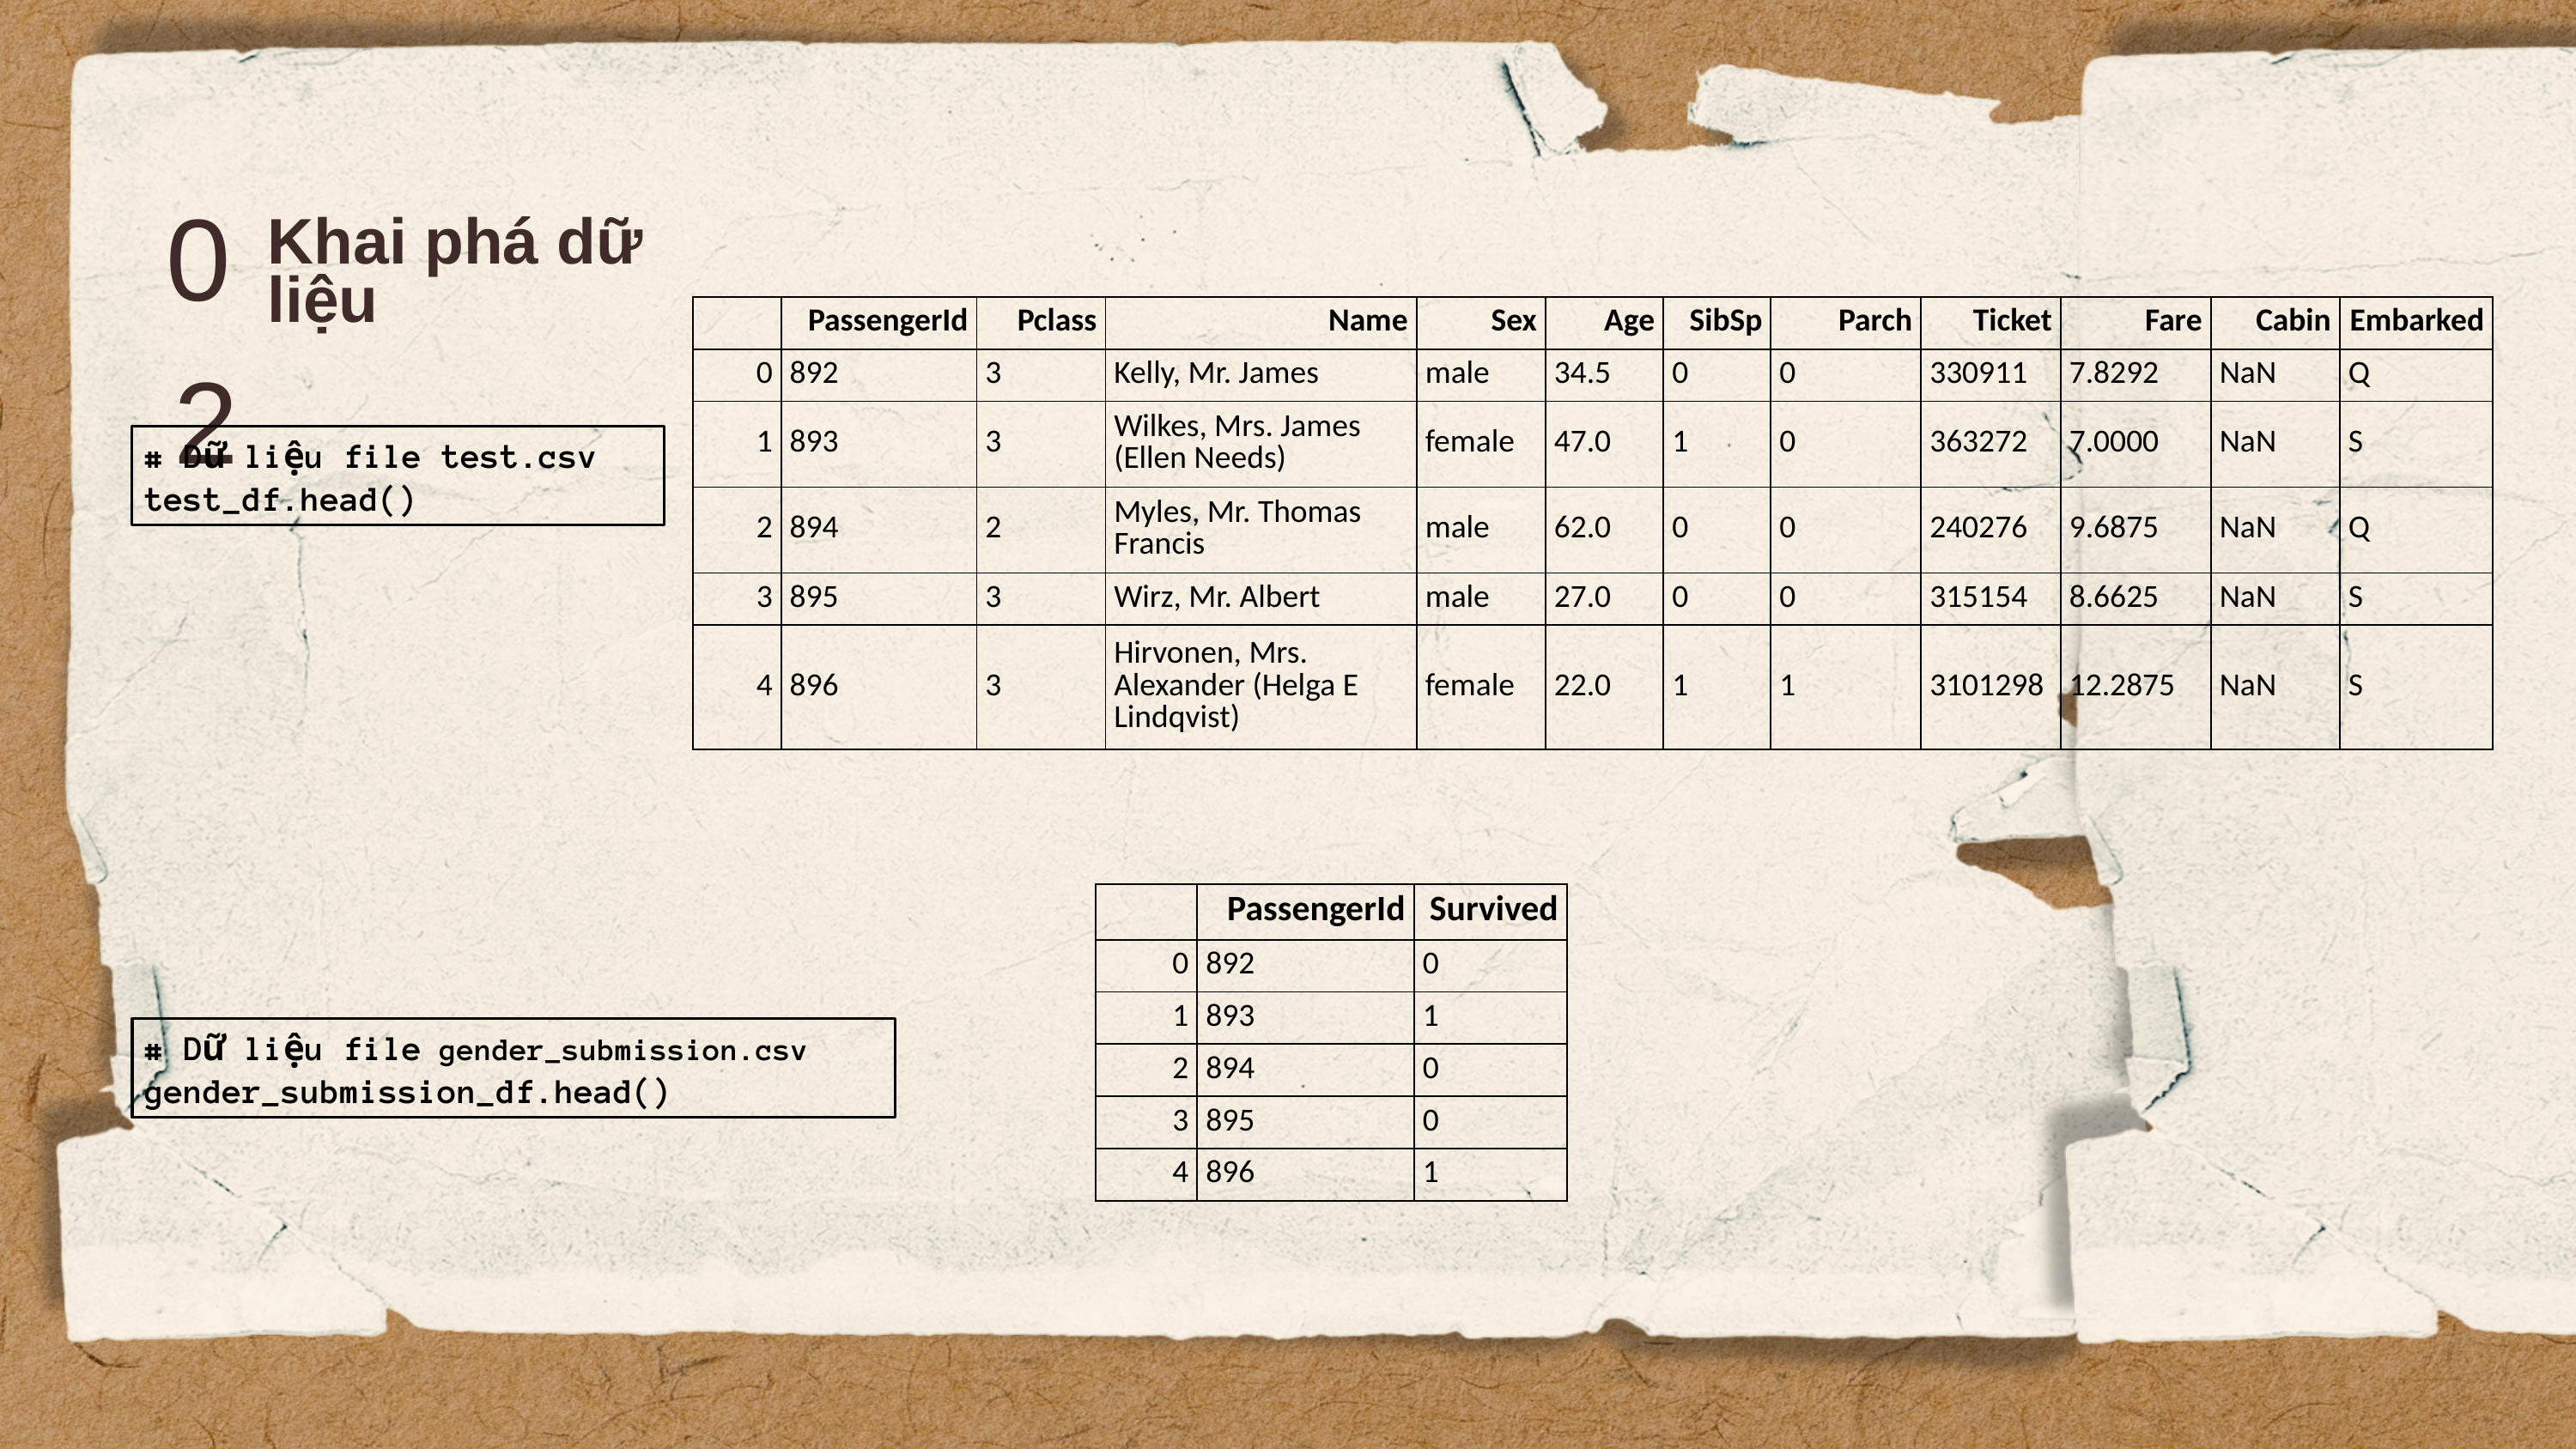

02
Khai phá dữ liệu
|  | PassengerId | Pclass | Name | Sex | Age | SibSp | Parch | Ticket | Fare | Cabin | Embarked |
| --- | --- | --- | --- | --- | --- | --- | --- | --- | --- | --- | --- |
| 0 | 892 | 3 | Kelly, Mr. James | male | 34.5 | 0 | 0 | 330911 | 7.8292 | NaN | Q |
| 1 | 893 | 3 | Wilkes, Mrs. James (Ellen Needs) | female | 47.0 | 1 | 0 | 363272 | 7.0000 | NaN | S |
| 2 | 894 | 2 | Myles, Mr. Thomas Francis | male | 62.0 | 0 | 0 | 240276 | 9.6875 | NaN | Q |
| 3 | 895 | 3 | Wirz, Mr. Albert | male | 27.0 | 0 | 0 | 315154 | 8.6625 | NaN | S |
| 4 | 896 | 3 | Hirvonen, Mrs. Alexander (Helga E Lindqvist) | female | 22.0 | 1 | 1 | 3101298 | 12.2875 | NaN | S |
# Dữ liệu file test.csv
test_df.head()
|  | PassengerId | Survived |
| --- | --- | --- |
| 0 | 892 | 0 |
| 1 | 893 | 1 |
| 2 | 894 | 0 |
| 3 | 895 | 0 |
| 4 | 896 | 1 |
# Dữ liệu file gender_submission.csv
gender_submission_df.head()